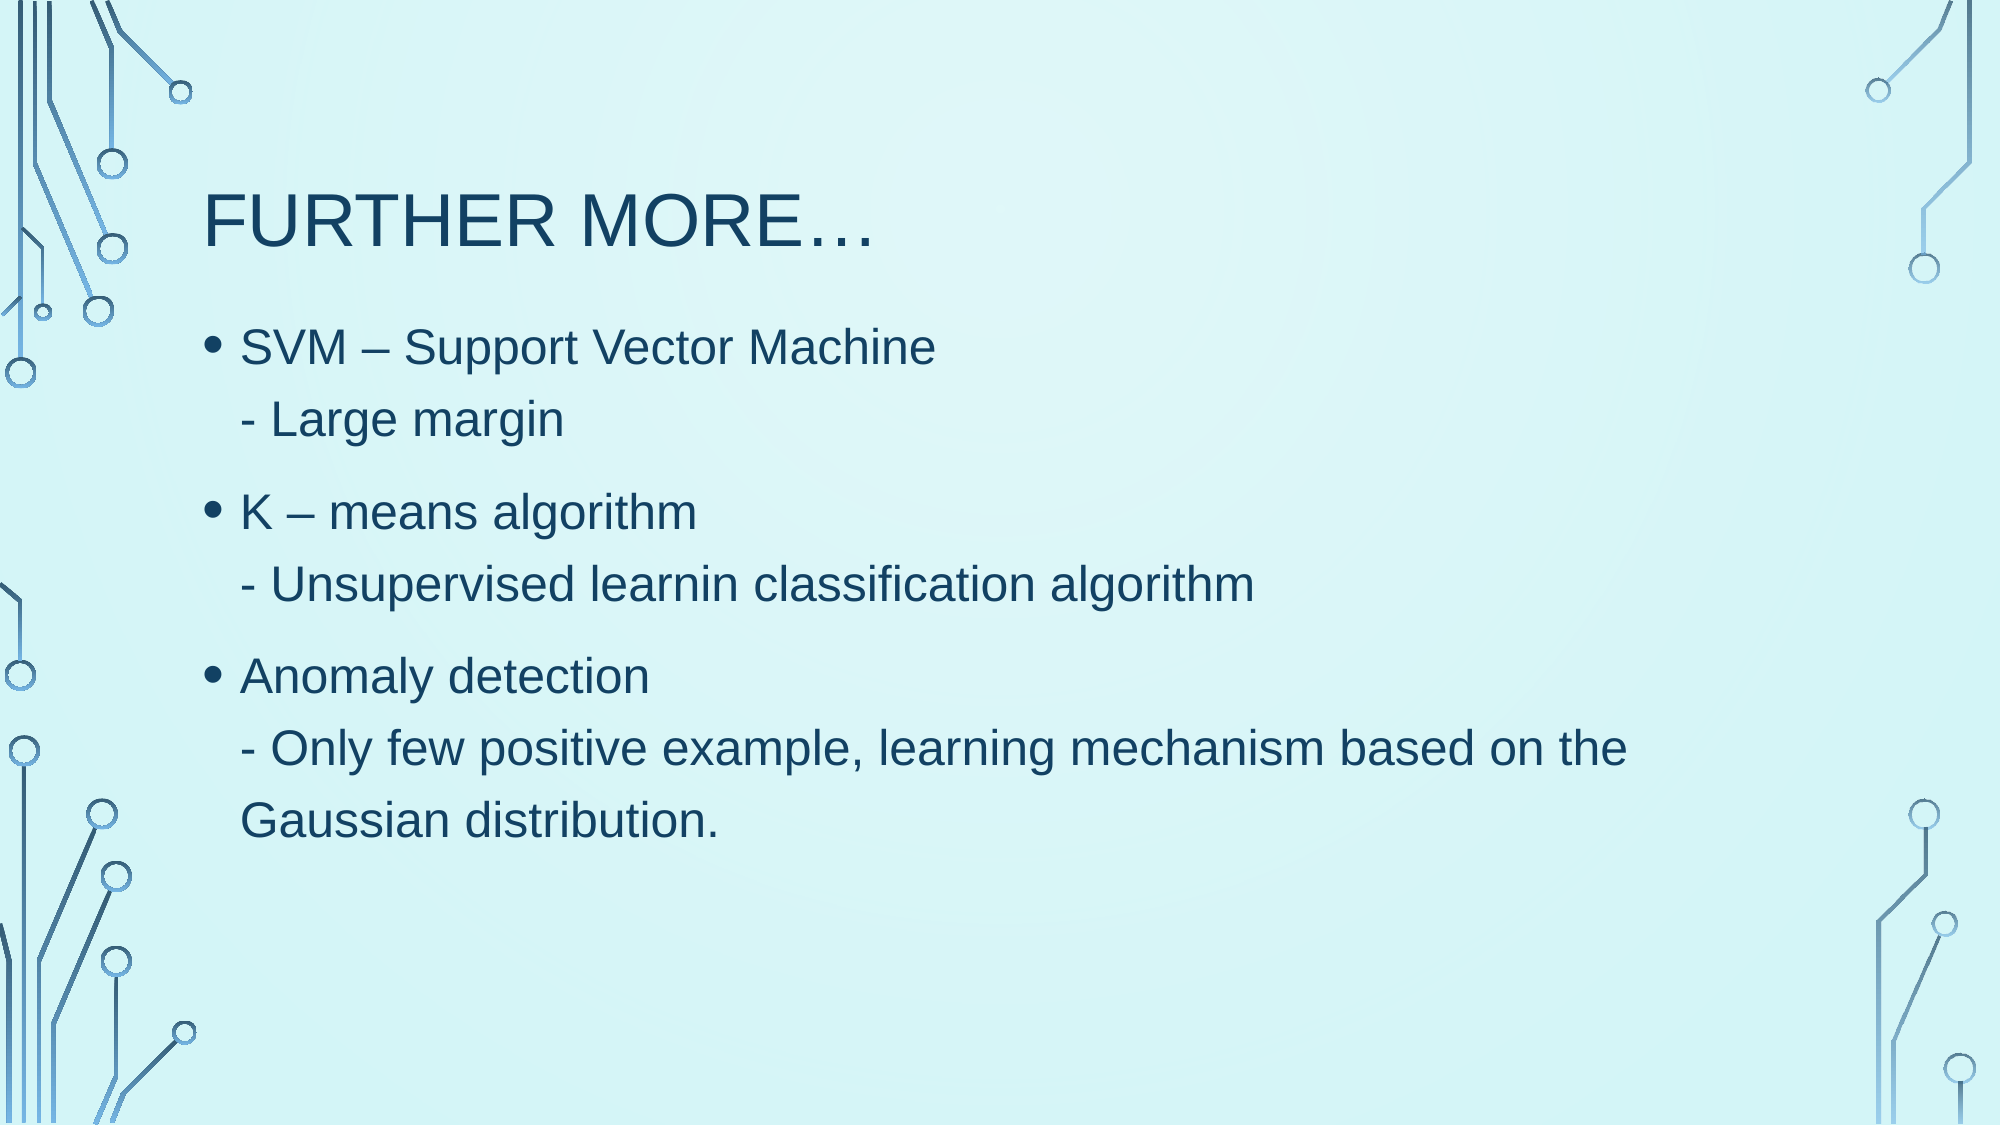

# Further More…
SVM – Support Vector Machine
- Large margin
K – means algorithm
- Unsupervised learnin classification algorithm
Anomaly detection
- Only few positive example, learning mechanism based on the Gaussian distribution.